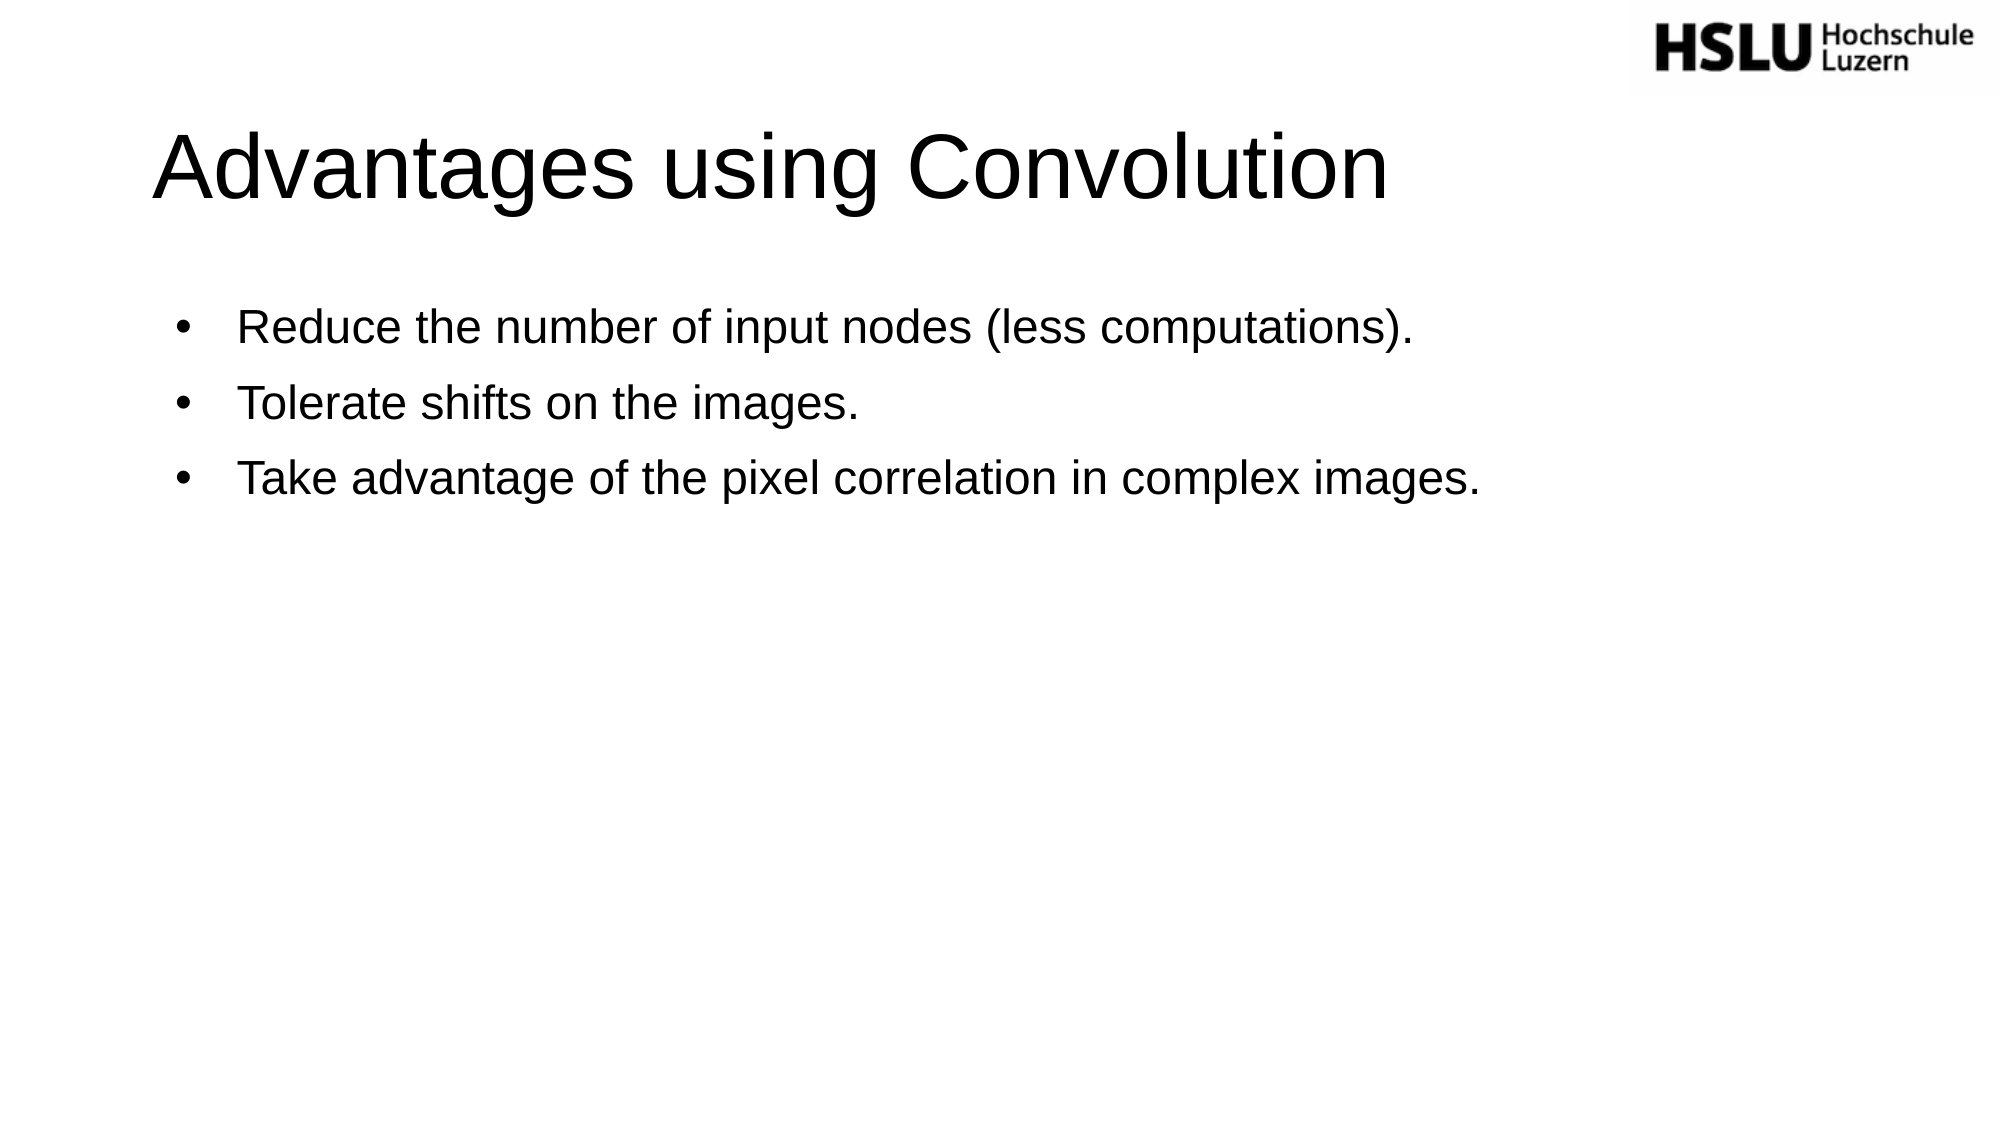

# Advantages using Convolution
Reduce the number of input nodes (less computations).
Tolerate shifts on the images.
Take advantage of the pixel correlation in complex images.